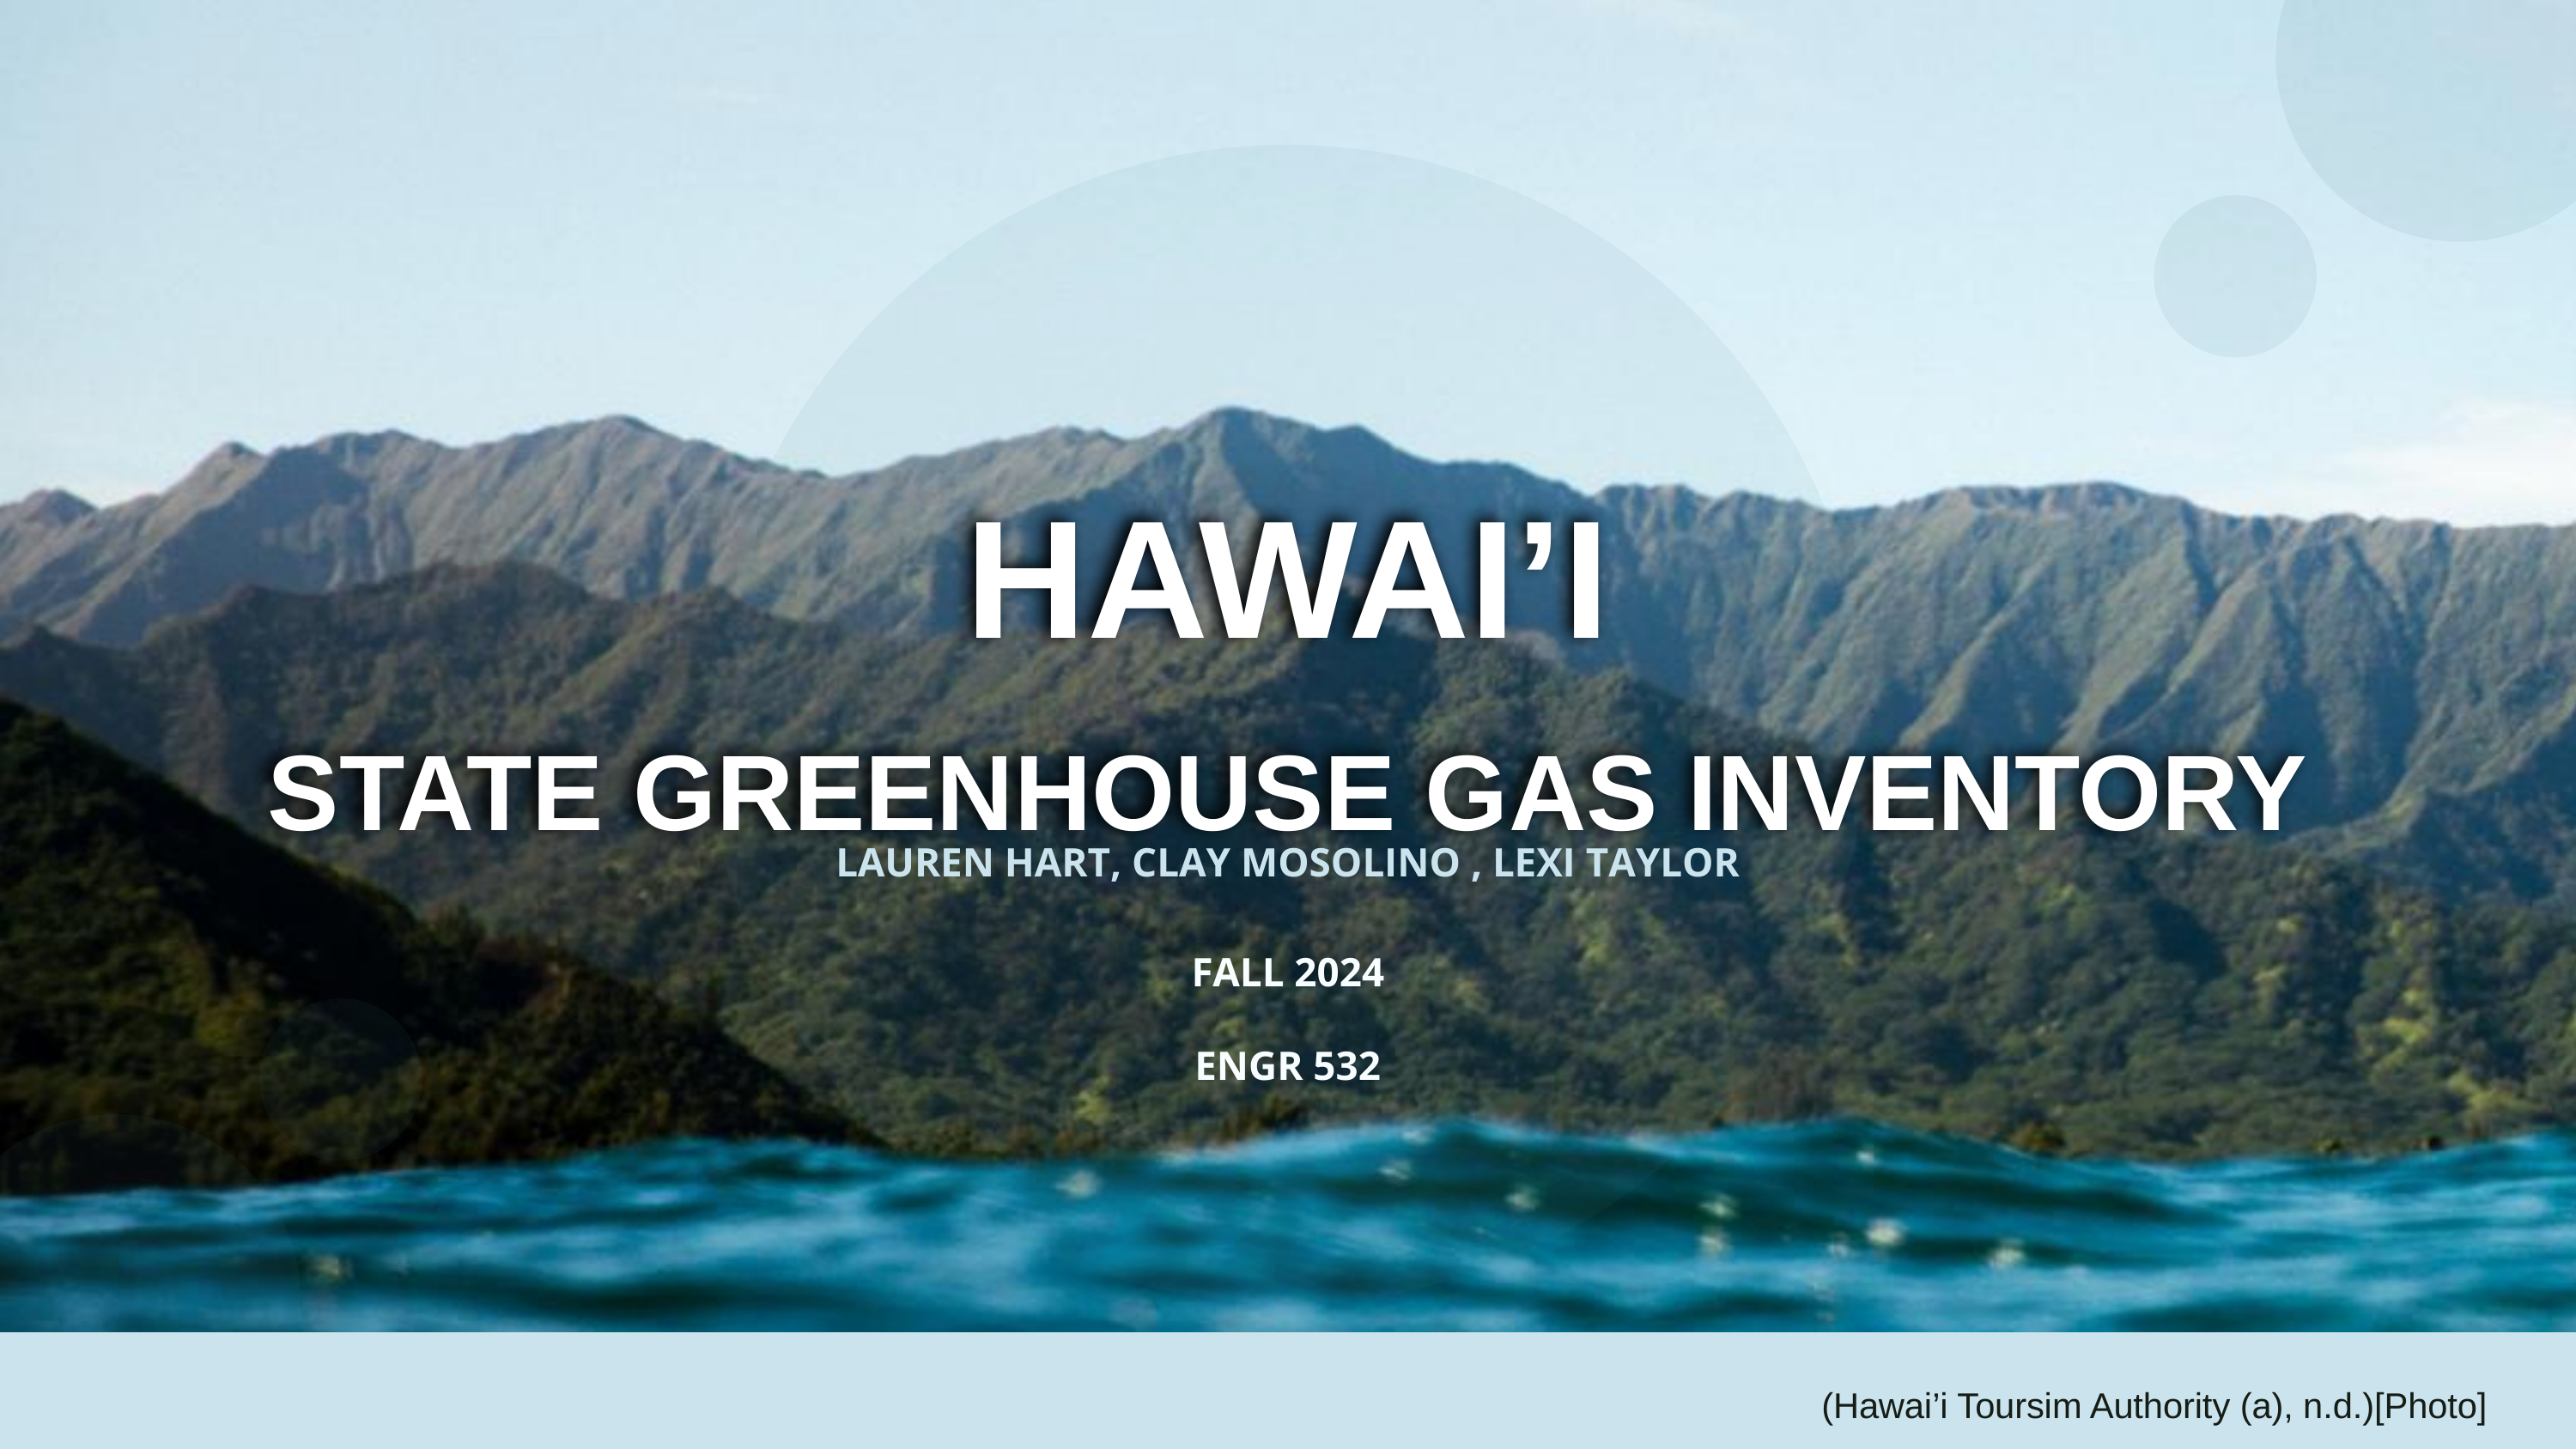

HAWAI’I
STATE GREENHOUSE GAS INVENTORY
LAUREN HART, CLAY MOSOLINO , LEXI TAYLOR
FALL 2024
ENGR 532

(Hawai’i Toursim Authority (a), n.d.)[Photo]